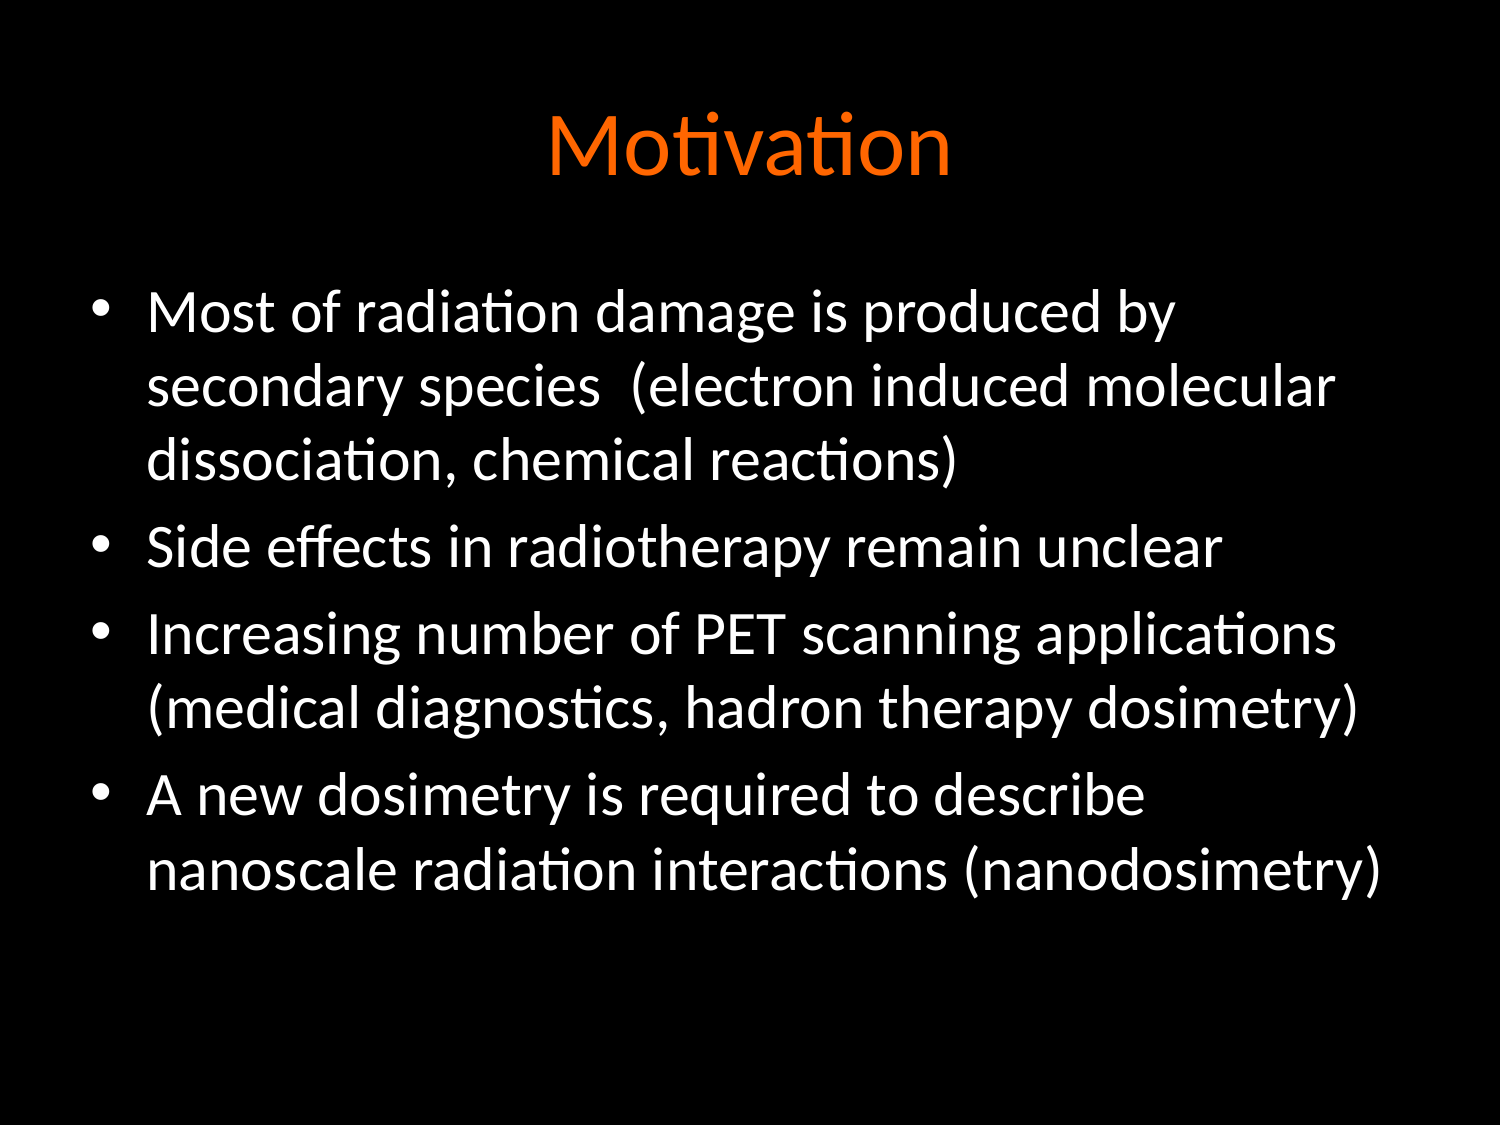

# Motivation
Most of radiation damage is produced by secondary species  (electron induced molecular dissociation, chemical reactions)
Side effects in radiotherapy remain unclear
Increasing number of PET scanning applications (medical diagnostics, hadron therapy dosimetry)
A new dosimetry is required to describe nanoscale radiation interactions (nanodosimetry)